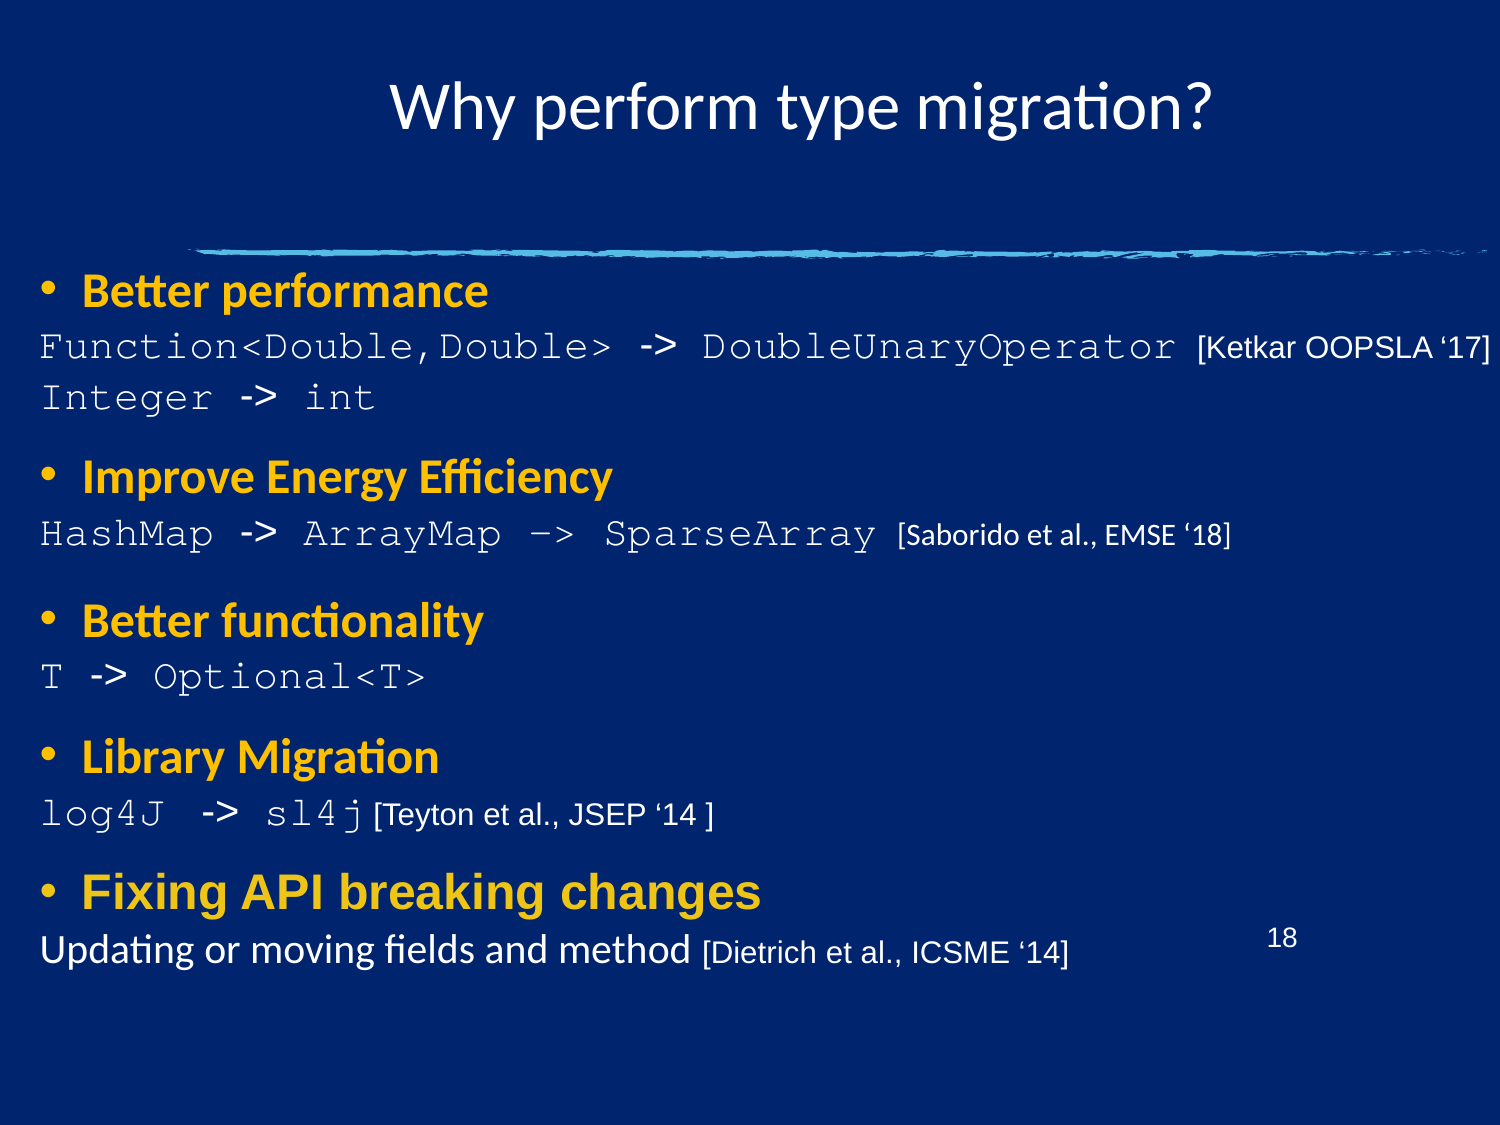

Why perform type migration?
Better performance
Function<Double,Double> -> DoubleUnaryOperator [Ketkar OOPSLA ‘17]
Integer -> int

Improve Energy Efficiency
HashMap -> ArrayMap -> SparseArray [Saborido et al., EMSE ‘18]

Better functionality
T -> Optional<T>

Library Migration
log4J  -> sl4j [Teyton et al., JSEP ‘14 ]

Fixing API breaking changes
Updating or moving fields and method [Dietrich et al., ICSME ‘14]
18